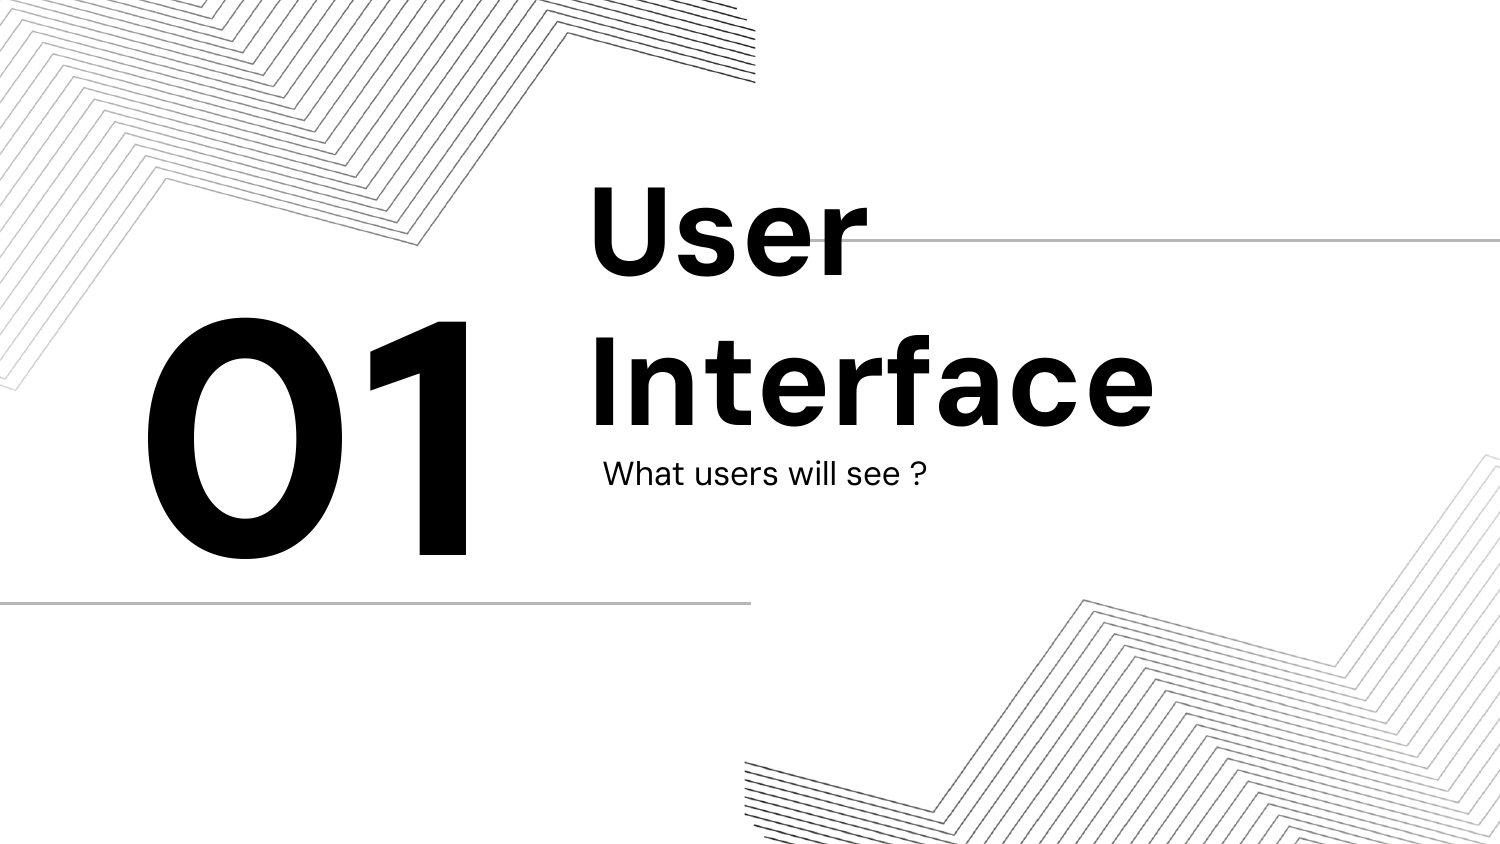

01
# User Interface
What users will see ?